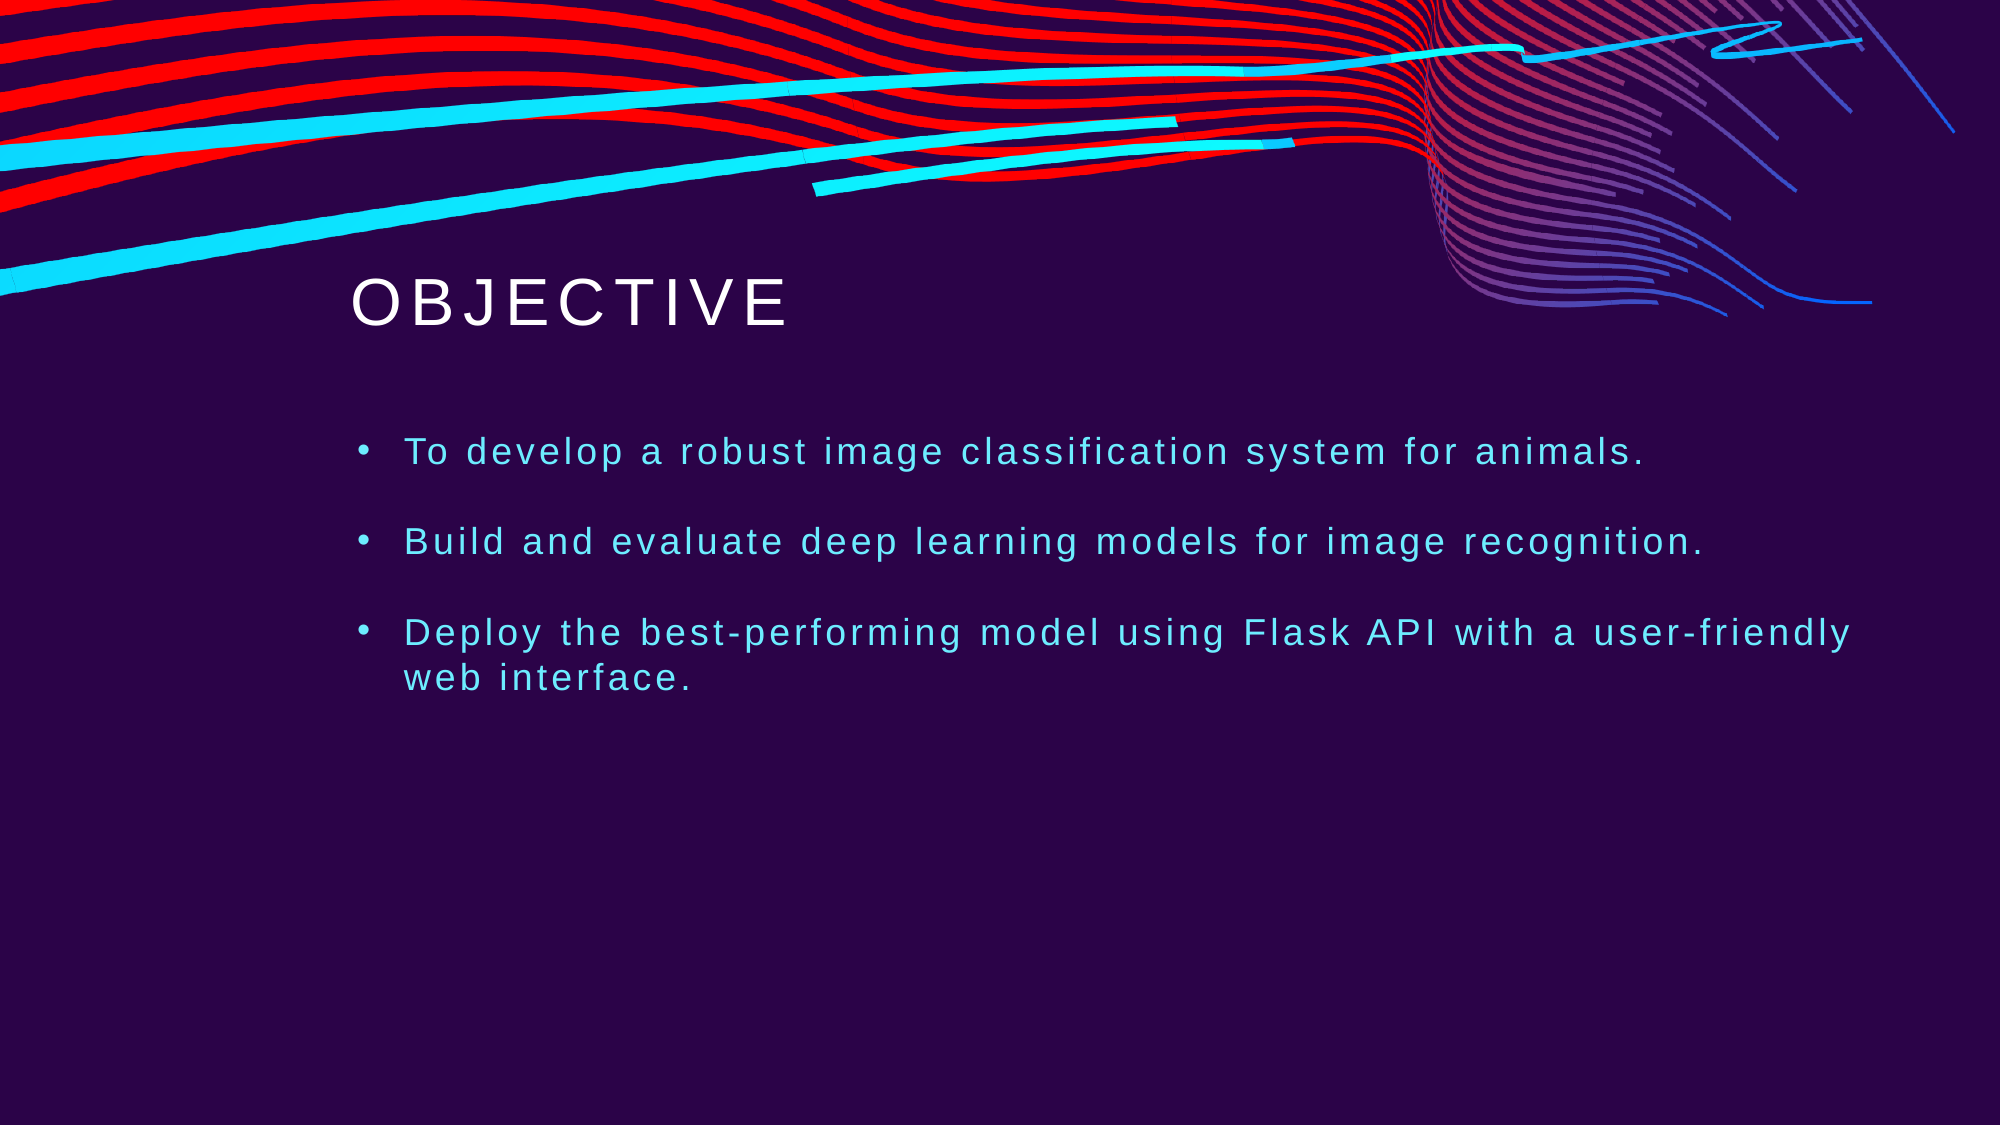

# objective
To develop a robust image classification system for animals.

Build and evaluate deep learning models for image recognition.

Deploy the best-performing model using Flask API with a user-friendly web interface.